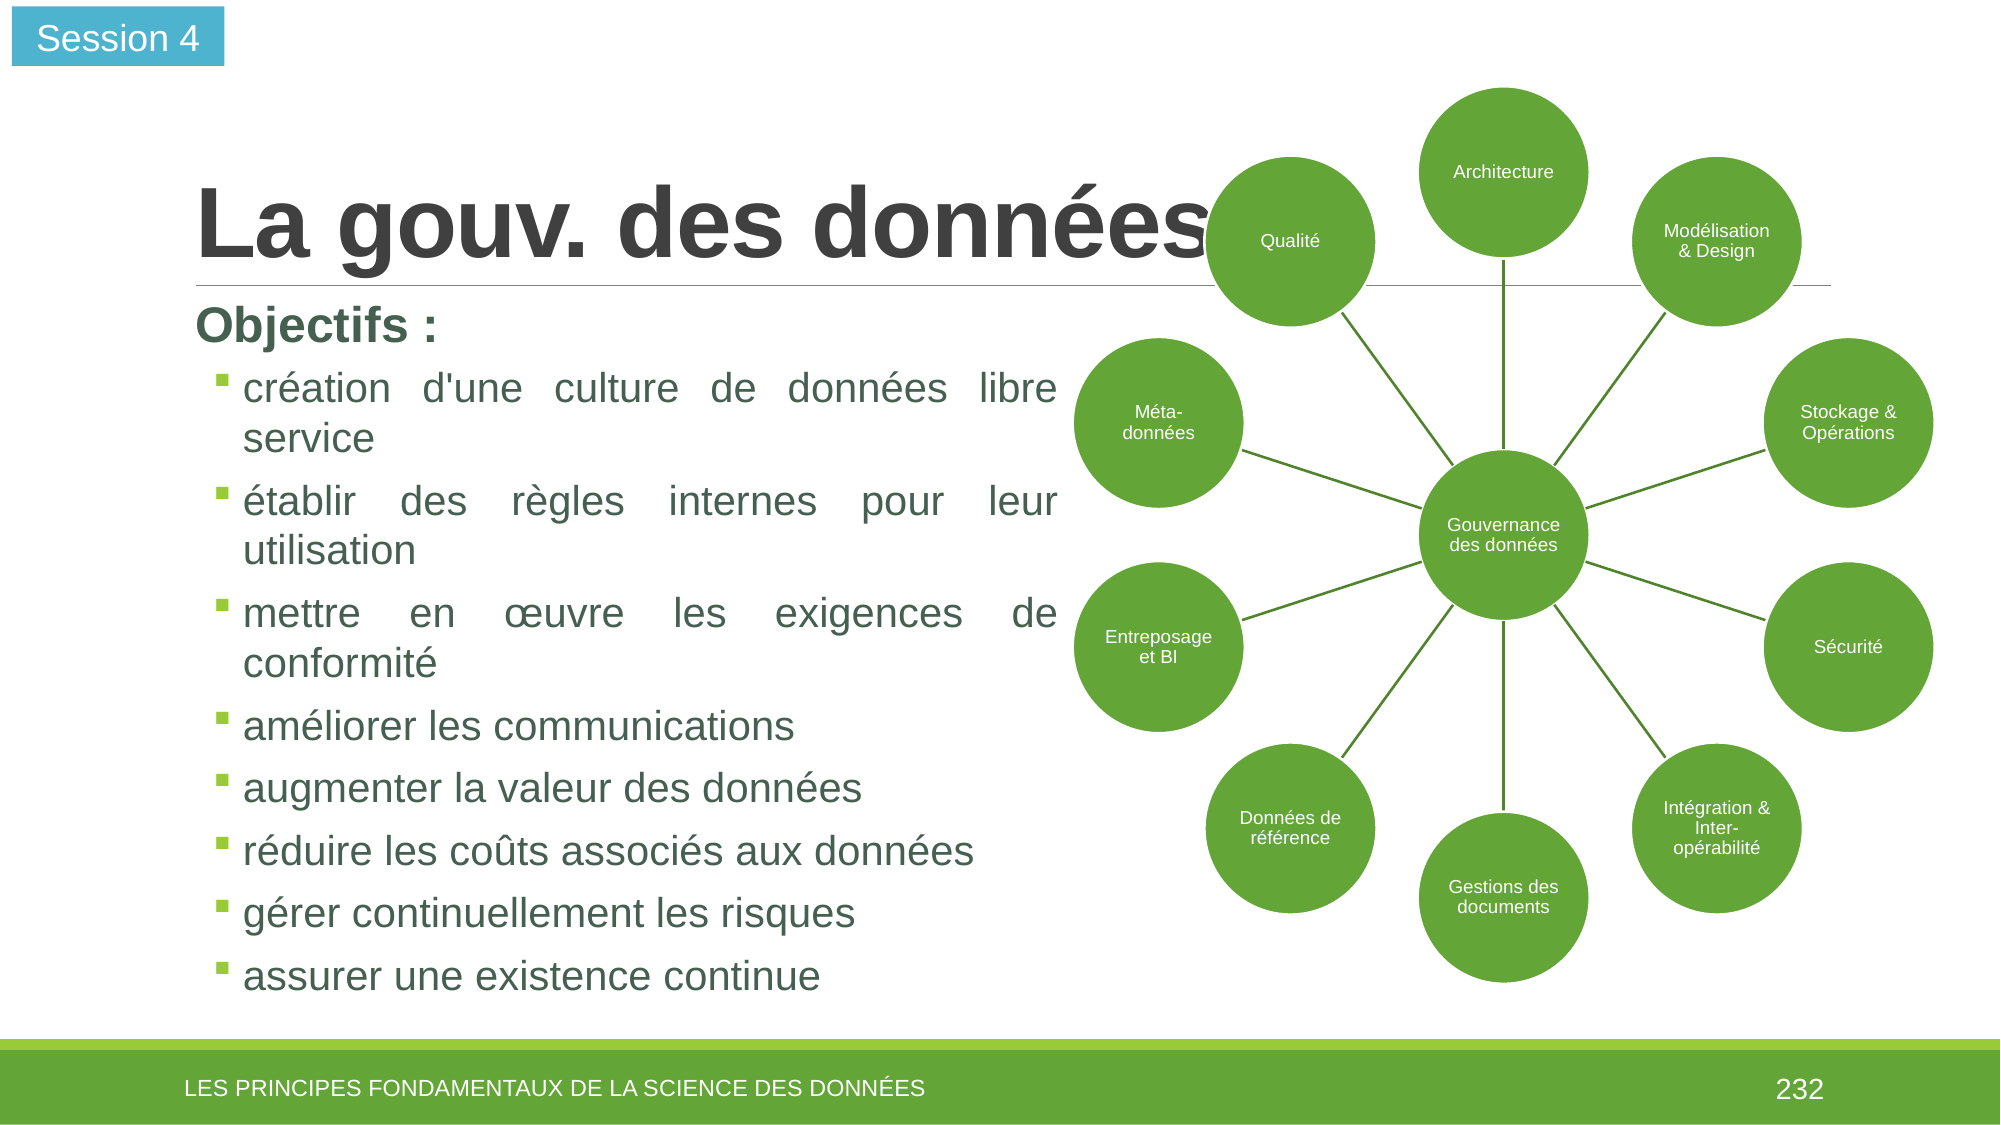

Session 4
# La gouv. des données
Gouvernance des données

Architecture

Modélisation & Design

Stockage & Opérations

Sécurité

Intégration & Inter-opérabilité

Gestions des documents

Données de référence

Entreposage et BI

Méta-données

Qualité
Objectifs :
création d'une culture de données libre service
établir des règles internes pour leur utilisation
mettre en œuvre les exigences de conformité
améliorer les communications
augmenter la valeur des données
réduire les coûts associés aux données
gérer continuellement les risques
assurer une existence continue
LES PRINCIPES FONDAMENTAUX DE LA SCIENCE DES DONNÉES
232